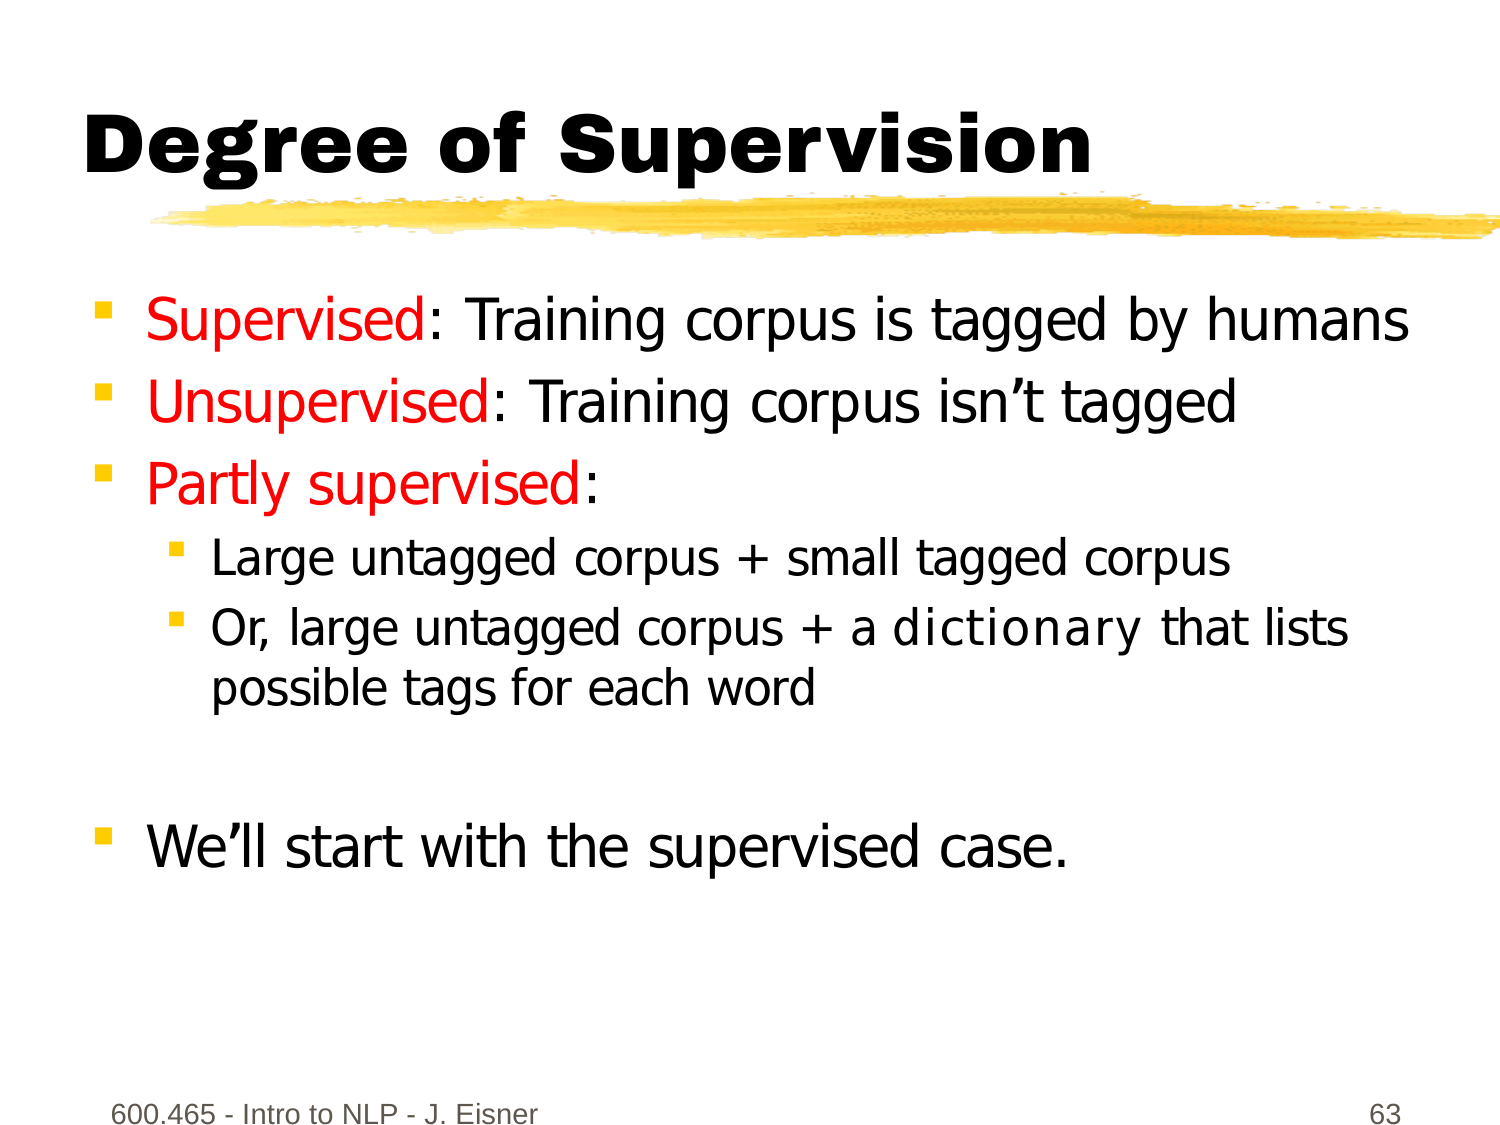

# Degree of Supervision
Supervised: Training corpus is tagged by humans
Unsupervised: Training corpus isn’t tagged
Partly supervised:
Large untagged corpus + small tagged corpus
Or, large untagged corpus + a dictionary that lists possible tags for each word

We’ll start with the supervised case.

600.465 - Intro to NLP - J. Eisner
63